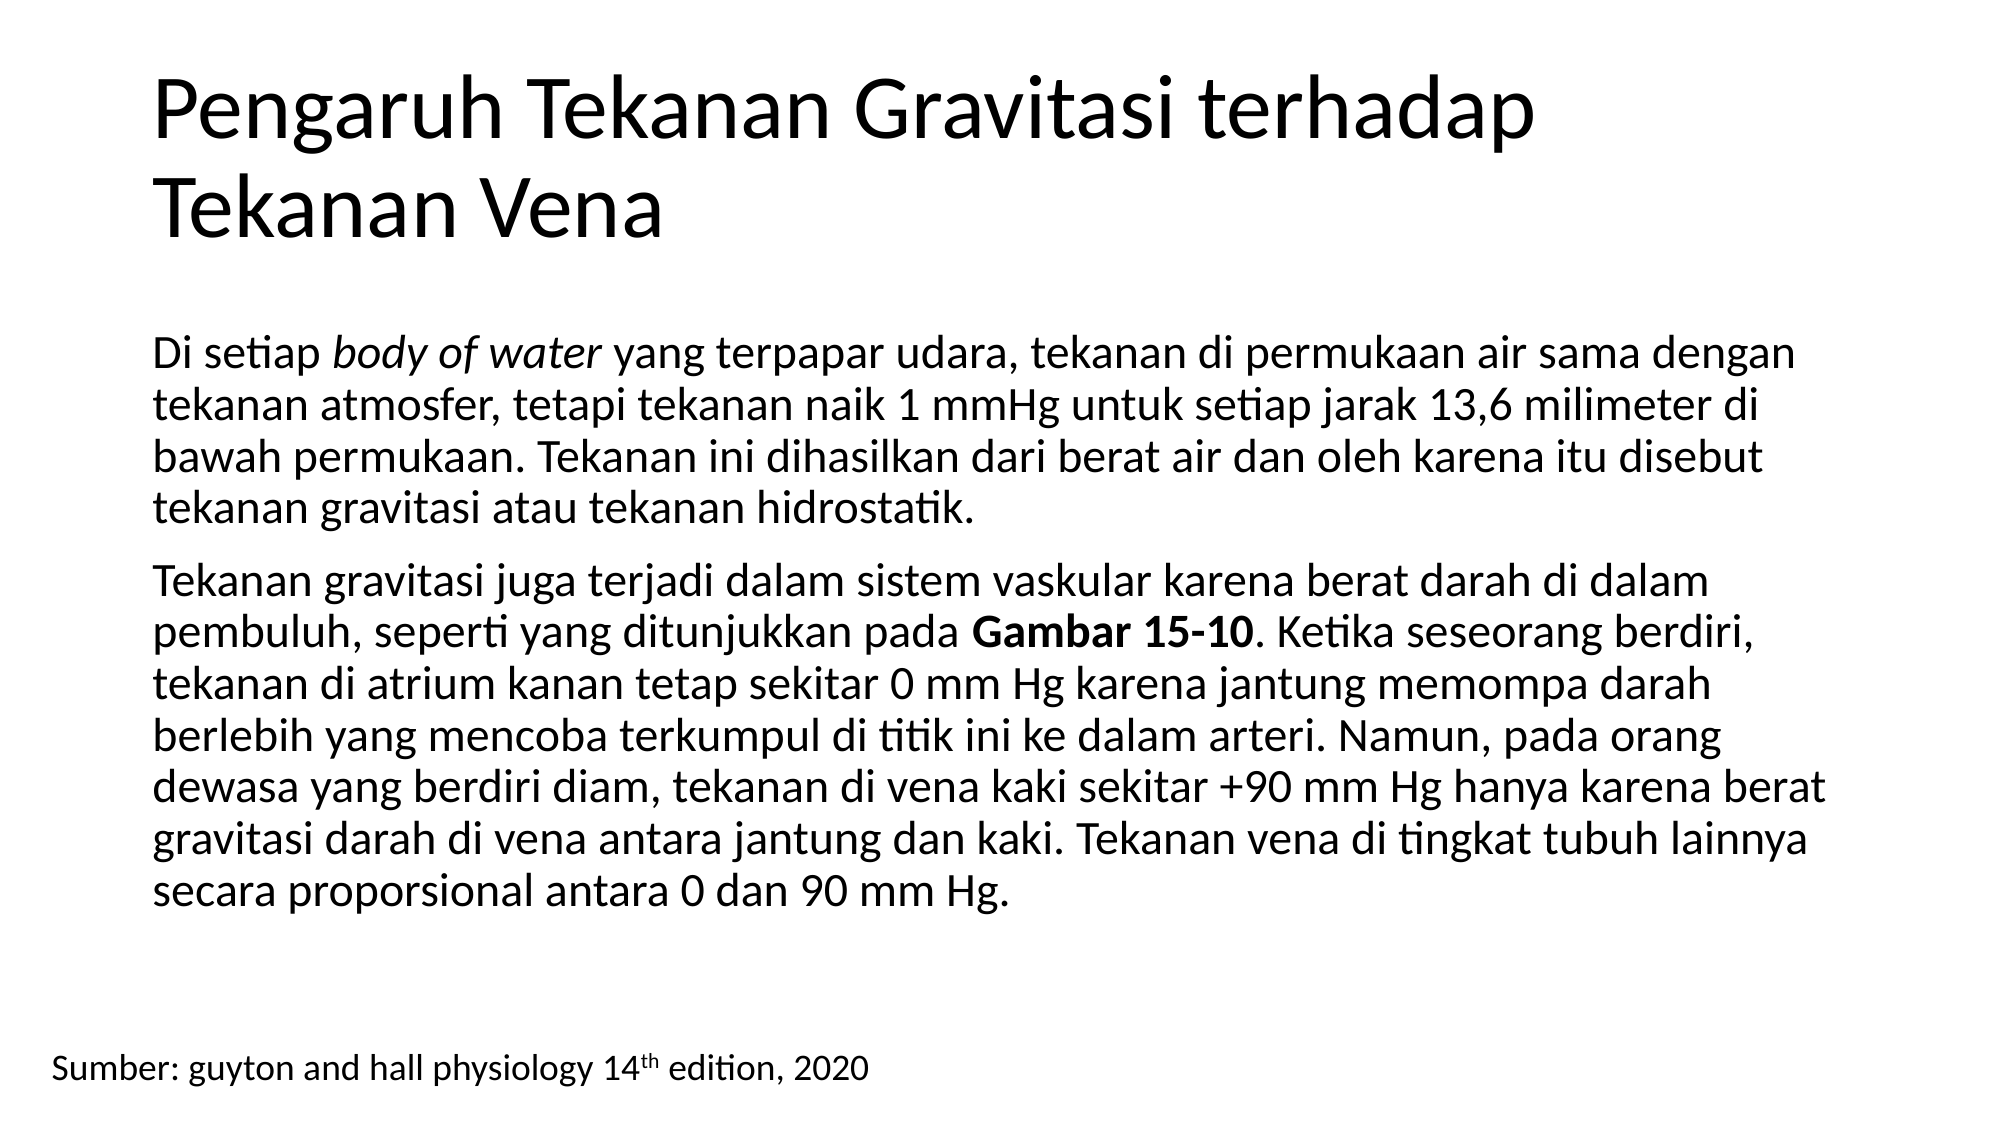

# Pengaruh Tekanan Gravitasi terhadap Tekanan Vena
Di setiap body of water yang terpapar udara, tekanan di permukaan air sama dengan tekanan atmosfer, tetapi tekanan naik 1 mmHg untuk setiap jarak 13,6 milimeter di bawah permukaan. Tekanan ini dihasilkan dari berat air dan oleh karena itu disebut tekanan gravitasi atau tekanan hidrostatik.
Tekanan gravitasi juga terjadi dalam sistem vaskular karena berat darah di dalam pembuluh, seperti yang ditunjukkan pada Gambar 15-10. Ketika seseorang berdiri, tekanan di atrium kanan tetap sekitar 0 mm Hg karena jantung memompa darah berlebih yang mencoba terkumpul di titik ini ke dalam arteri. Namun, pada orang dewasa yang berdiri diam, tekanan di vena kaki sekitar +90 mm Hg hanya karena berat gravitasi darah di vena antara jantung dan kaki. Tekanan vena di tingkat tubuh lainnya secara proporsional antara 0 dan 90 mm Hg.

Sumber: guyton and hall physiology 14th edition, 2020